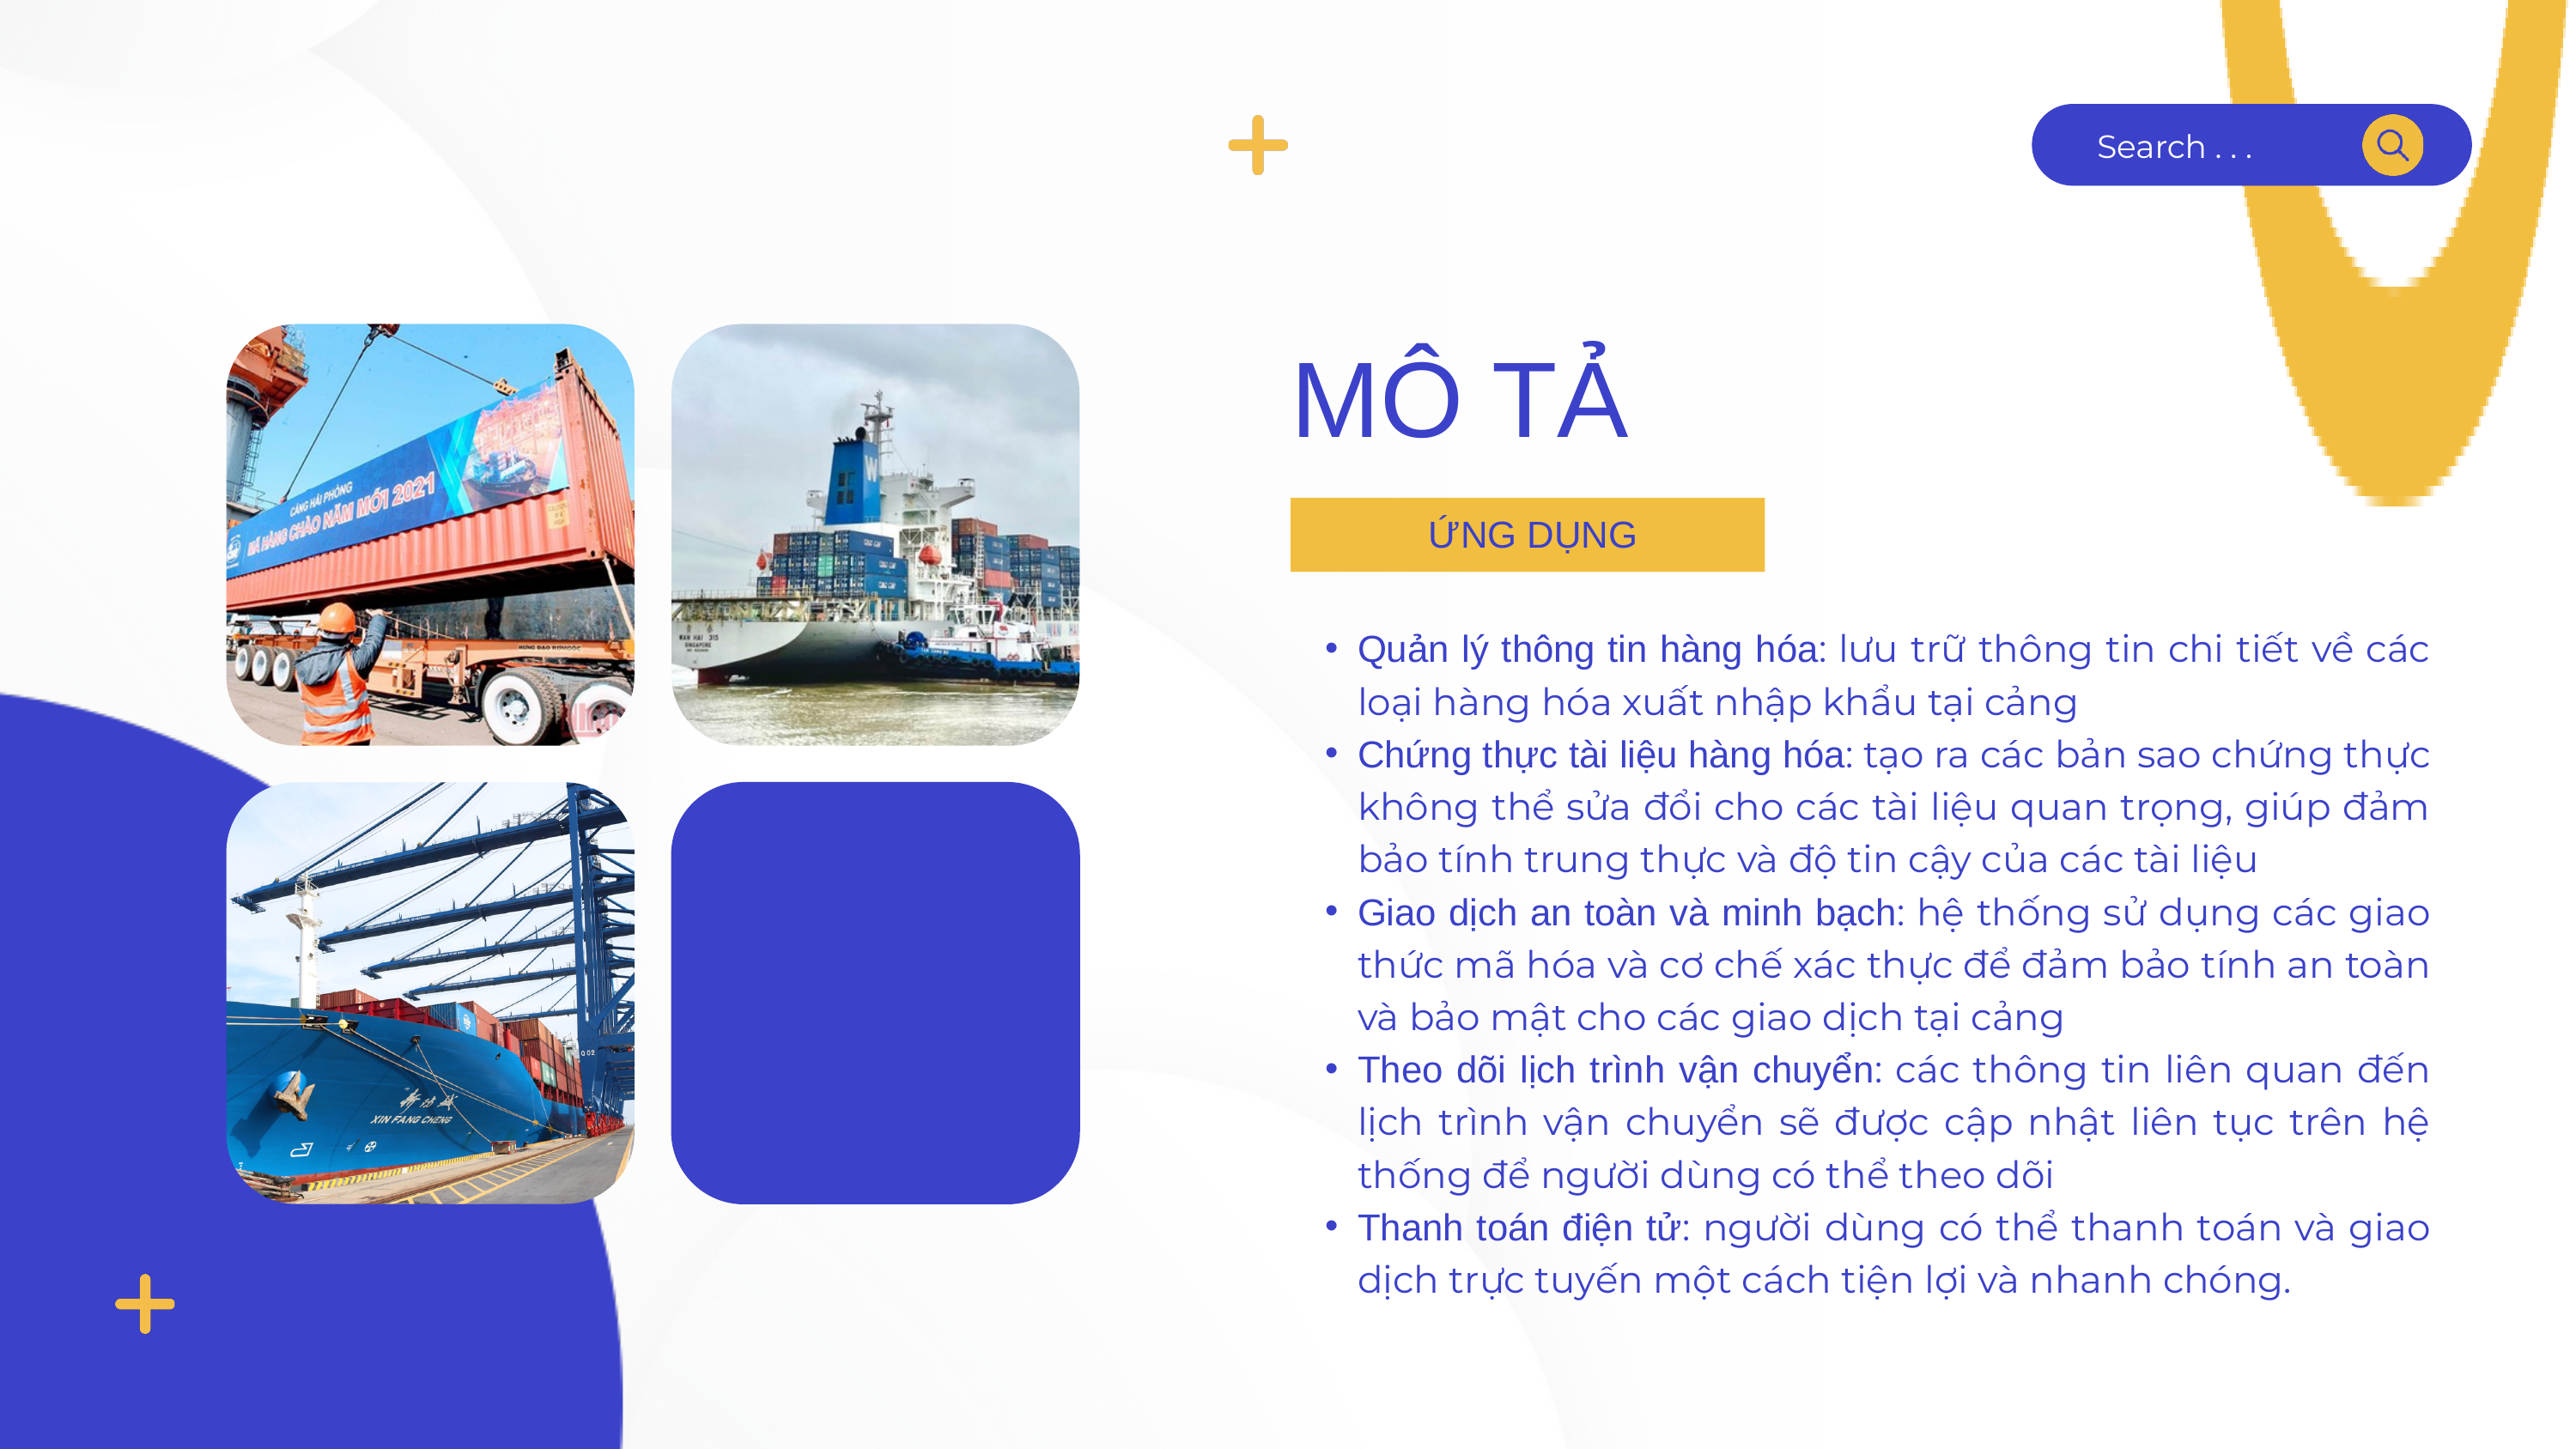

Search . . .

MÔ TẢ

ỨNG DỤNG
Quản lý thông tin hàng hóa: lưu trữ thông tin chi tiết về các loại hàng hóa xuất nhập khẩu tại cảng
Chứng thực tài liệu hàng hóa: tạo ra các bản sao chứng thực không thể sửa đổi cho các tài liệu quan trọng, giúp đảm bảo tính trung thực và độ tin cậy của các tài liệu
Giao dịch an toàn và minh bạch: hệ thống sử dụng các giao thức mã hóa và cơ chế xác thực để đảm bảo tính an toàn và bảo mật cho các giao dịch tại cảng
Theo dõi lịch trình vận chuyển: các thông tin liên quan đến lịch trình vận chuyển sẽ được cập nhật liên tục trên hệ thống để người dùng có thể theo dõi
Thanh toán điện tử: người dùng có thể thanh toán và giao dịch trực tuyến một cách tiện lợi và nhanh chóng.